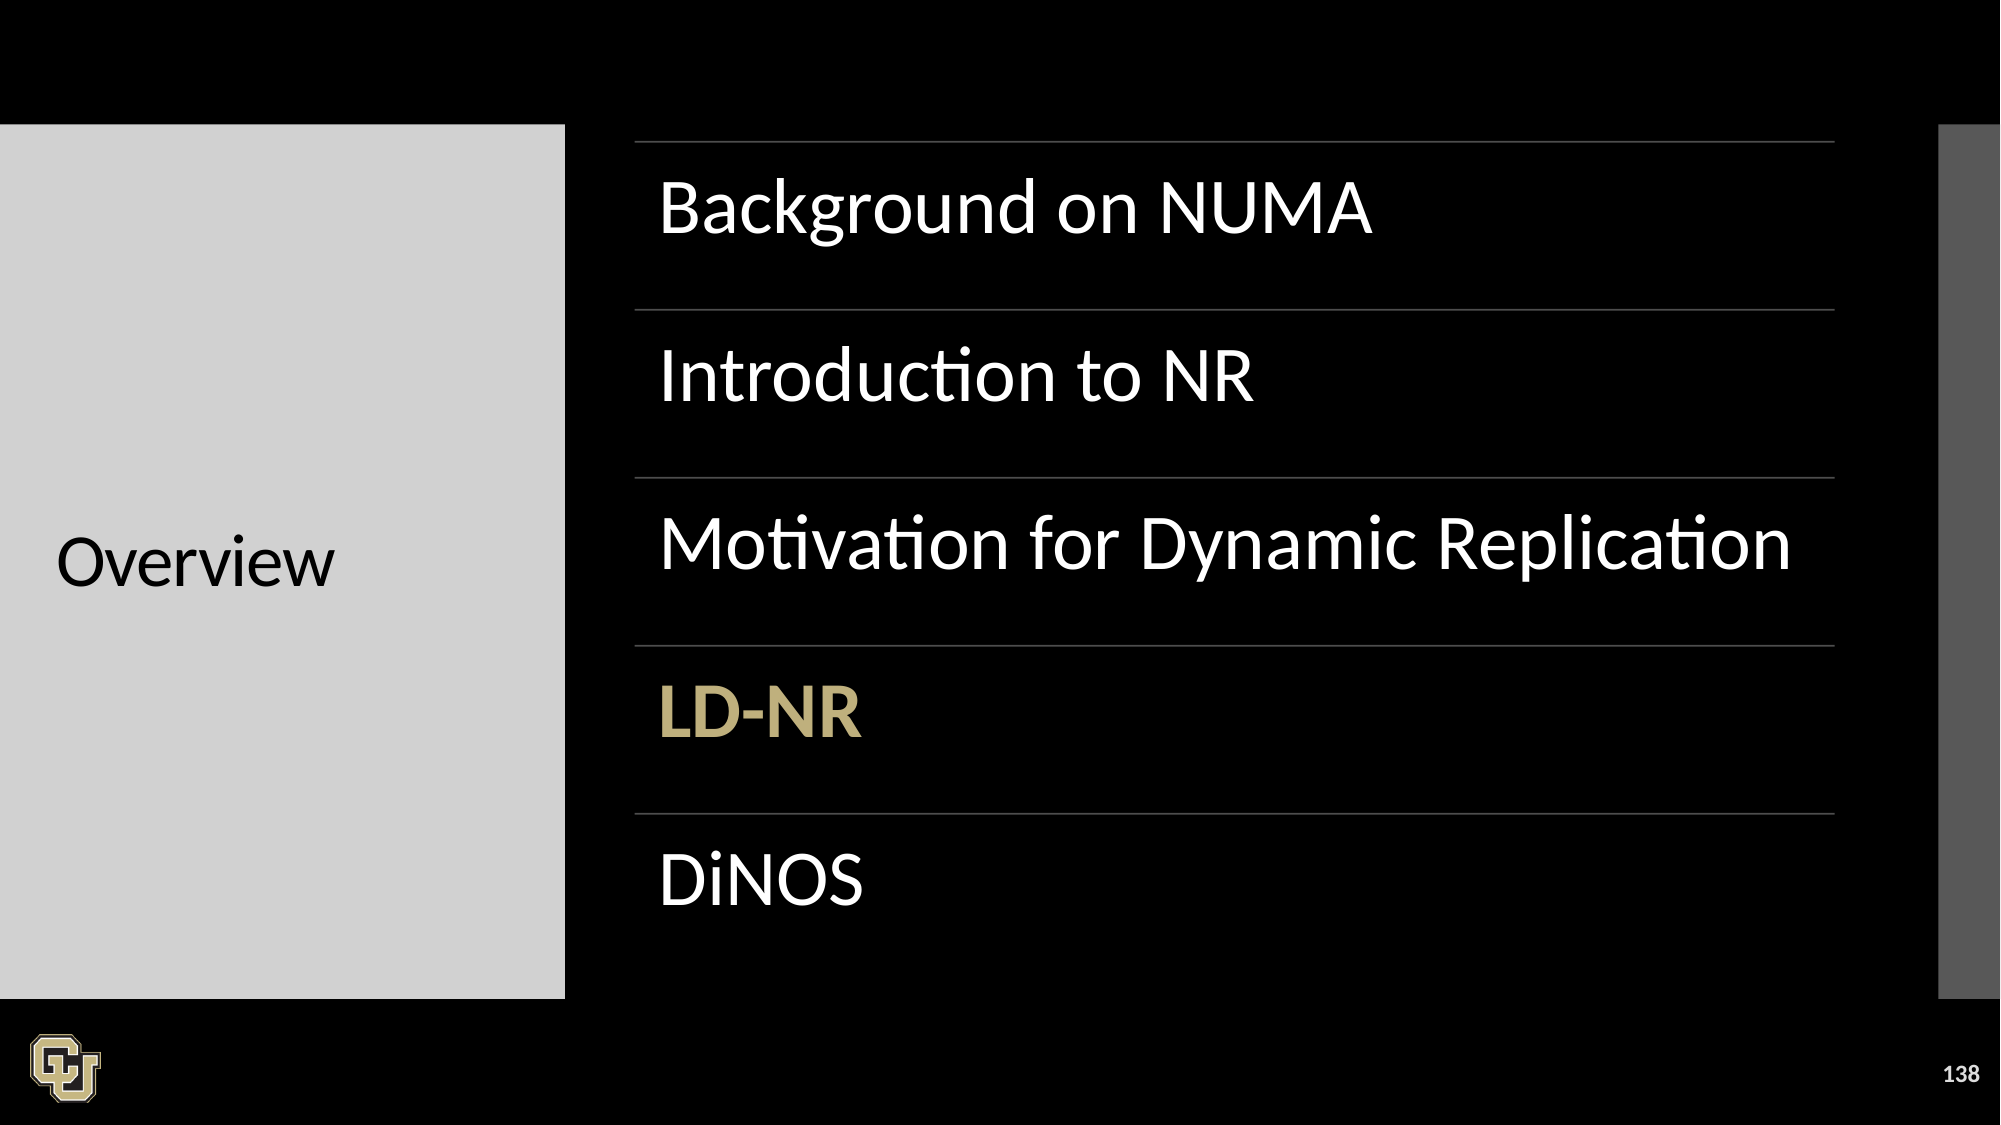

Background on NUMA
Introduction to NR
Motivation for Dynamic Replication
LD-NR
DiNOS
# Overview
138